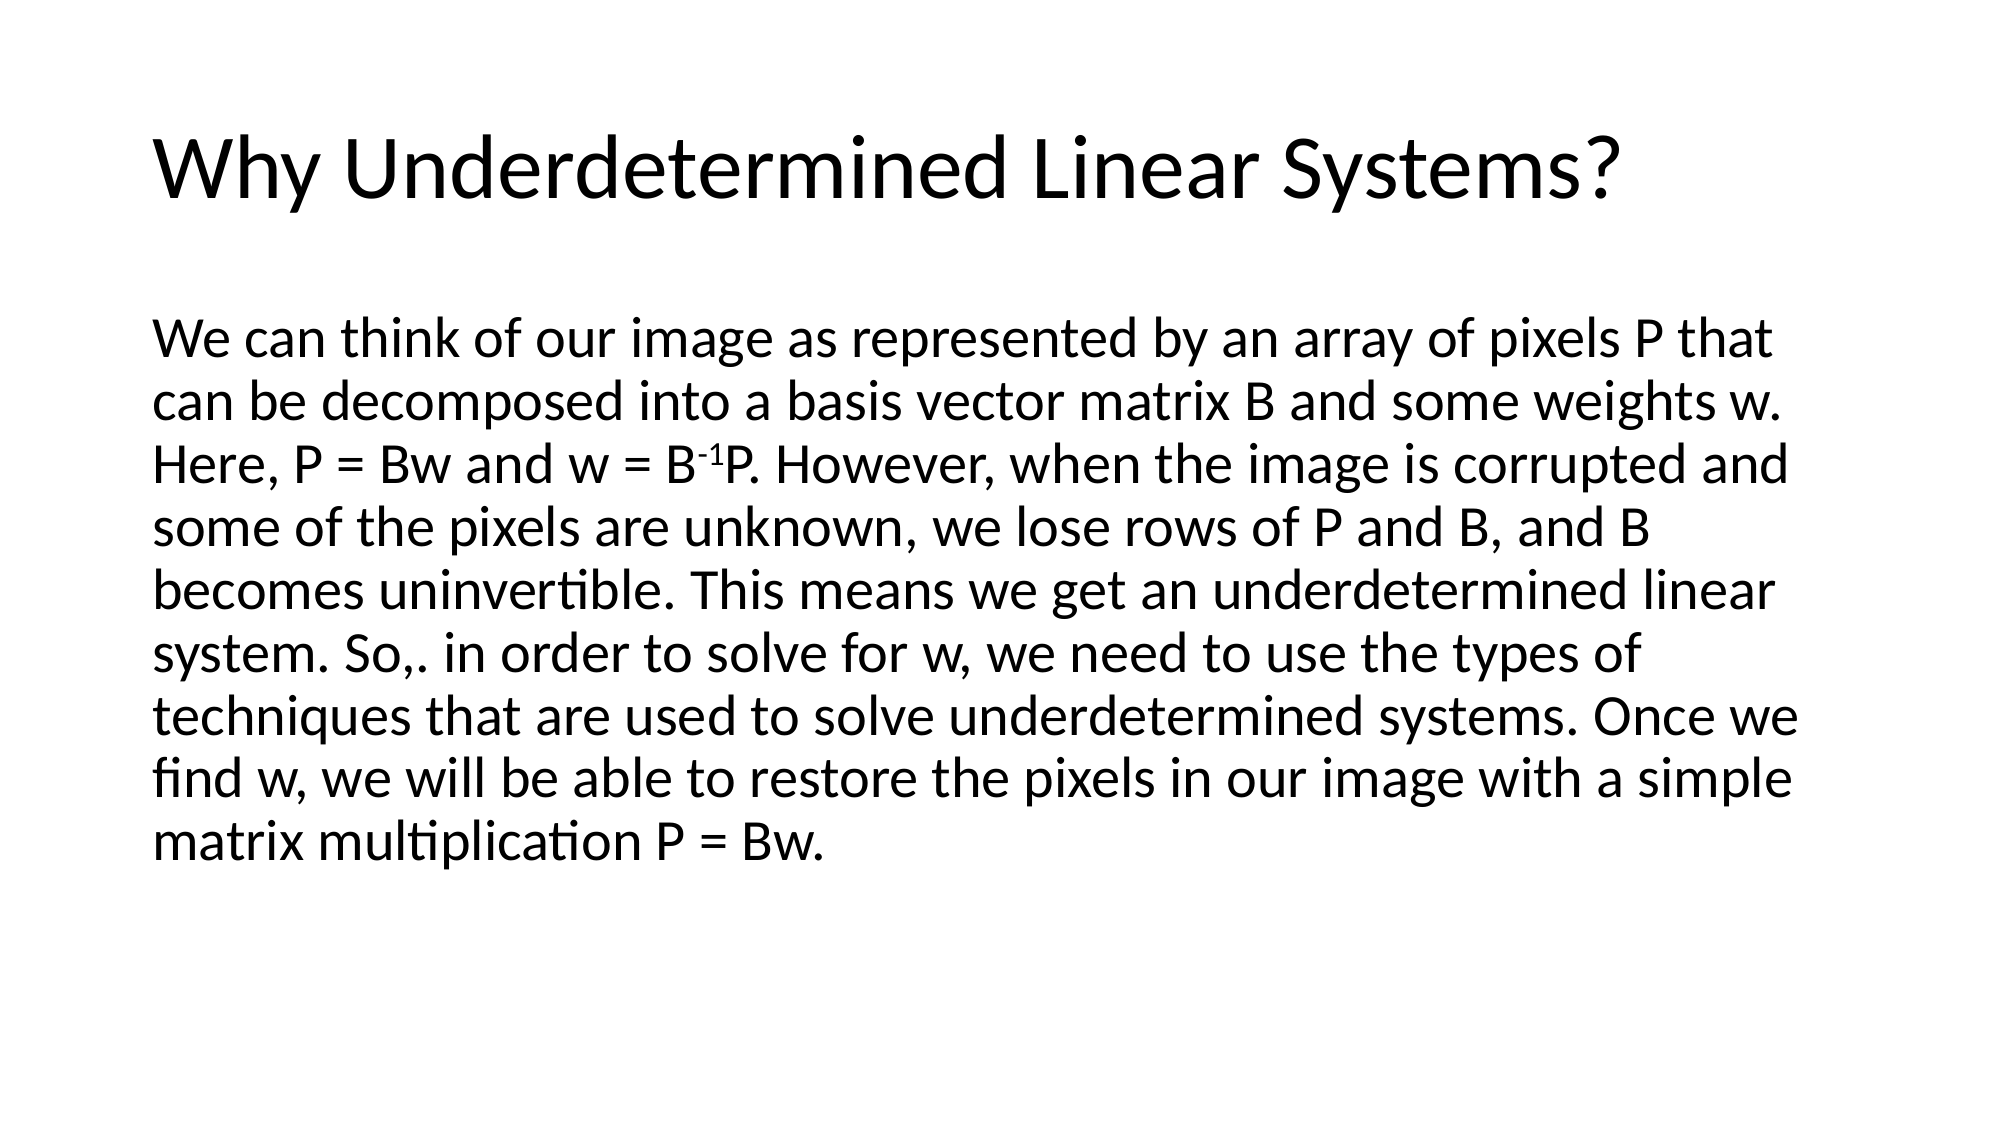

# Why Underdetermined Linear Systems?
We can think of our image as represented by an array of pixels P that can be decomposed into a basis vector matrix B and some weights w. Here, P = Bw and w = B-1P. However, when the image is corrupted and some of the pixels are unknown, we lose rows of P and B, and B becomes uninvertible. This means we get an underdetermined linear system. So,. in order to solve for w, we need to use the types of techniques that are used to solve underdetermined systems. Once we find w, we will be able to restore the pixels in our image with a simple matrix multiplication P = Bw.